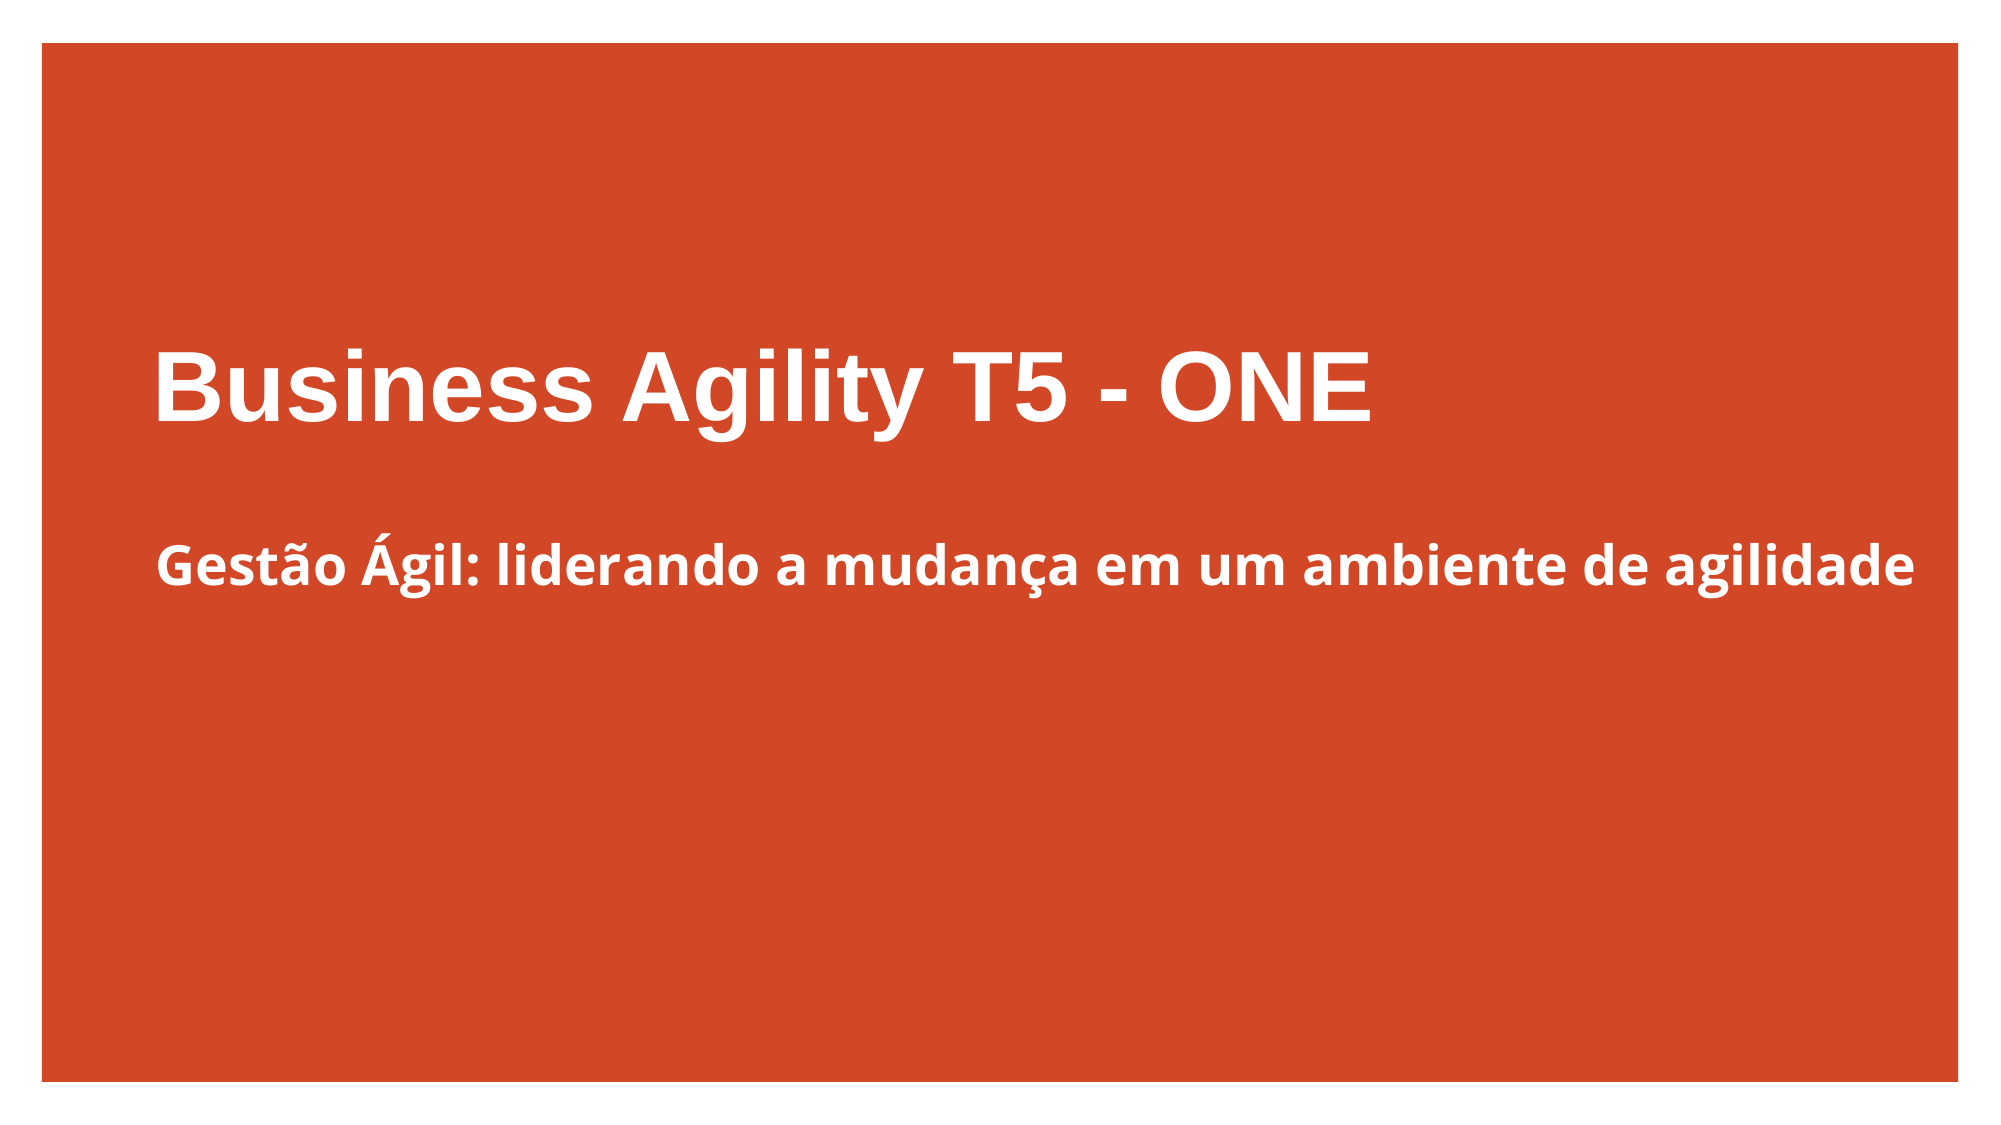

# Business Agility T5 - ONE
Gestão Ágil: liderando a mudança em um ambiente de agilidade